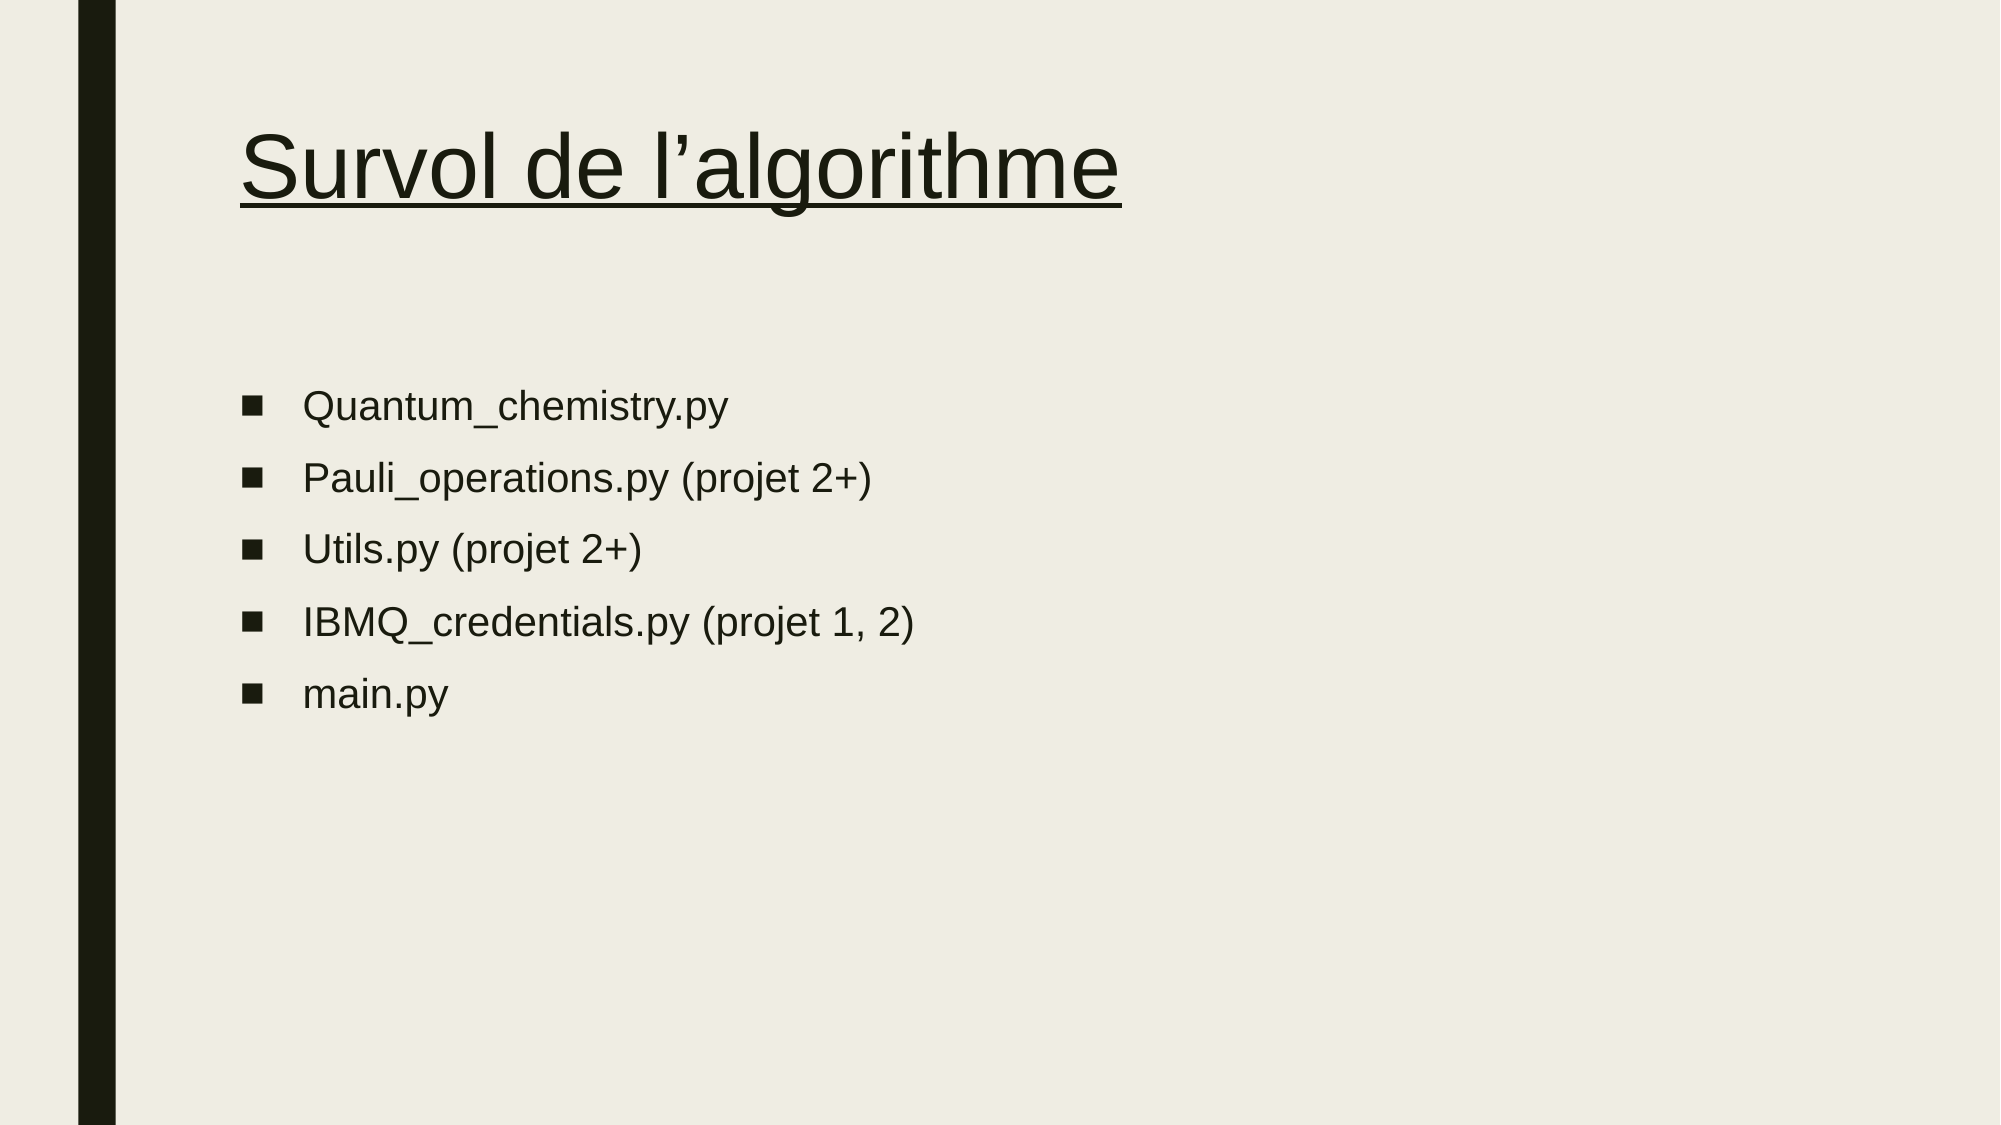

# Survol de l’algorithme
Quantum_chemistry.py
Pauli_operations.py (projet 2+)
Utils.py (projet 2+)
IBMQ_credentials.py (projet 1, 2)
main.py